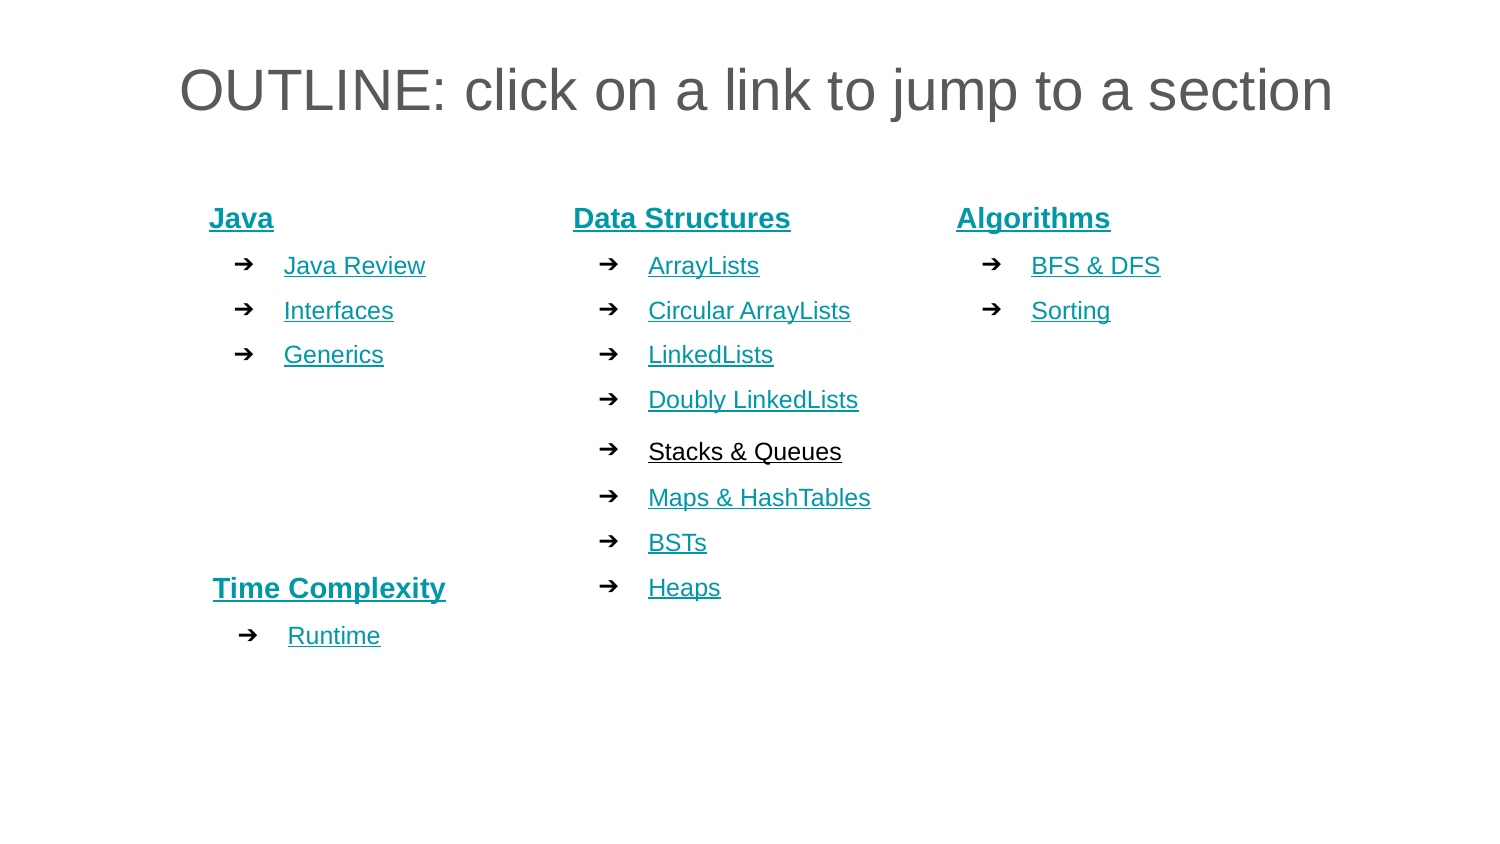

OUTLINE: click on a link to jump to a section
Java
Java Review
Interfaces
Generics

Data Structures
ArrayLists
Circular ArrayLists
LinkedLists
Doubly LinkedLists
Stacks & Queues
Maps & HashTables
BSTs
Heaps
Algorithms
BFS & DFS
Sorting
Time Complexity
Runtime